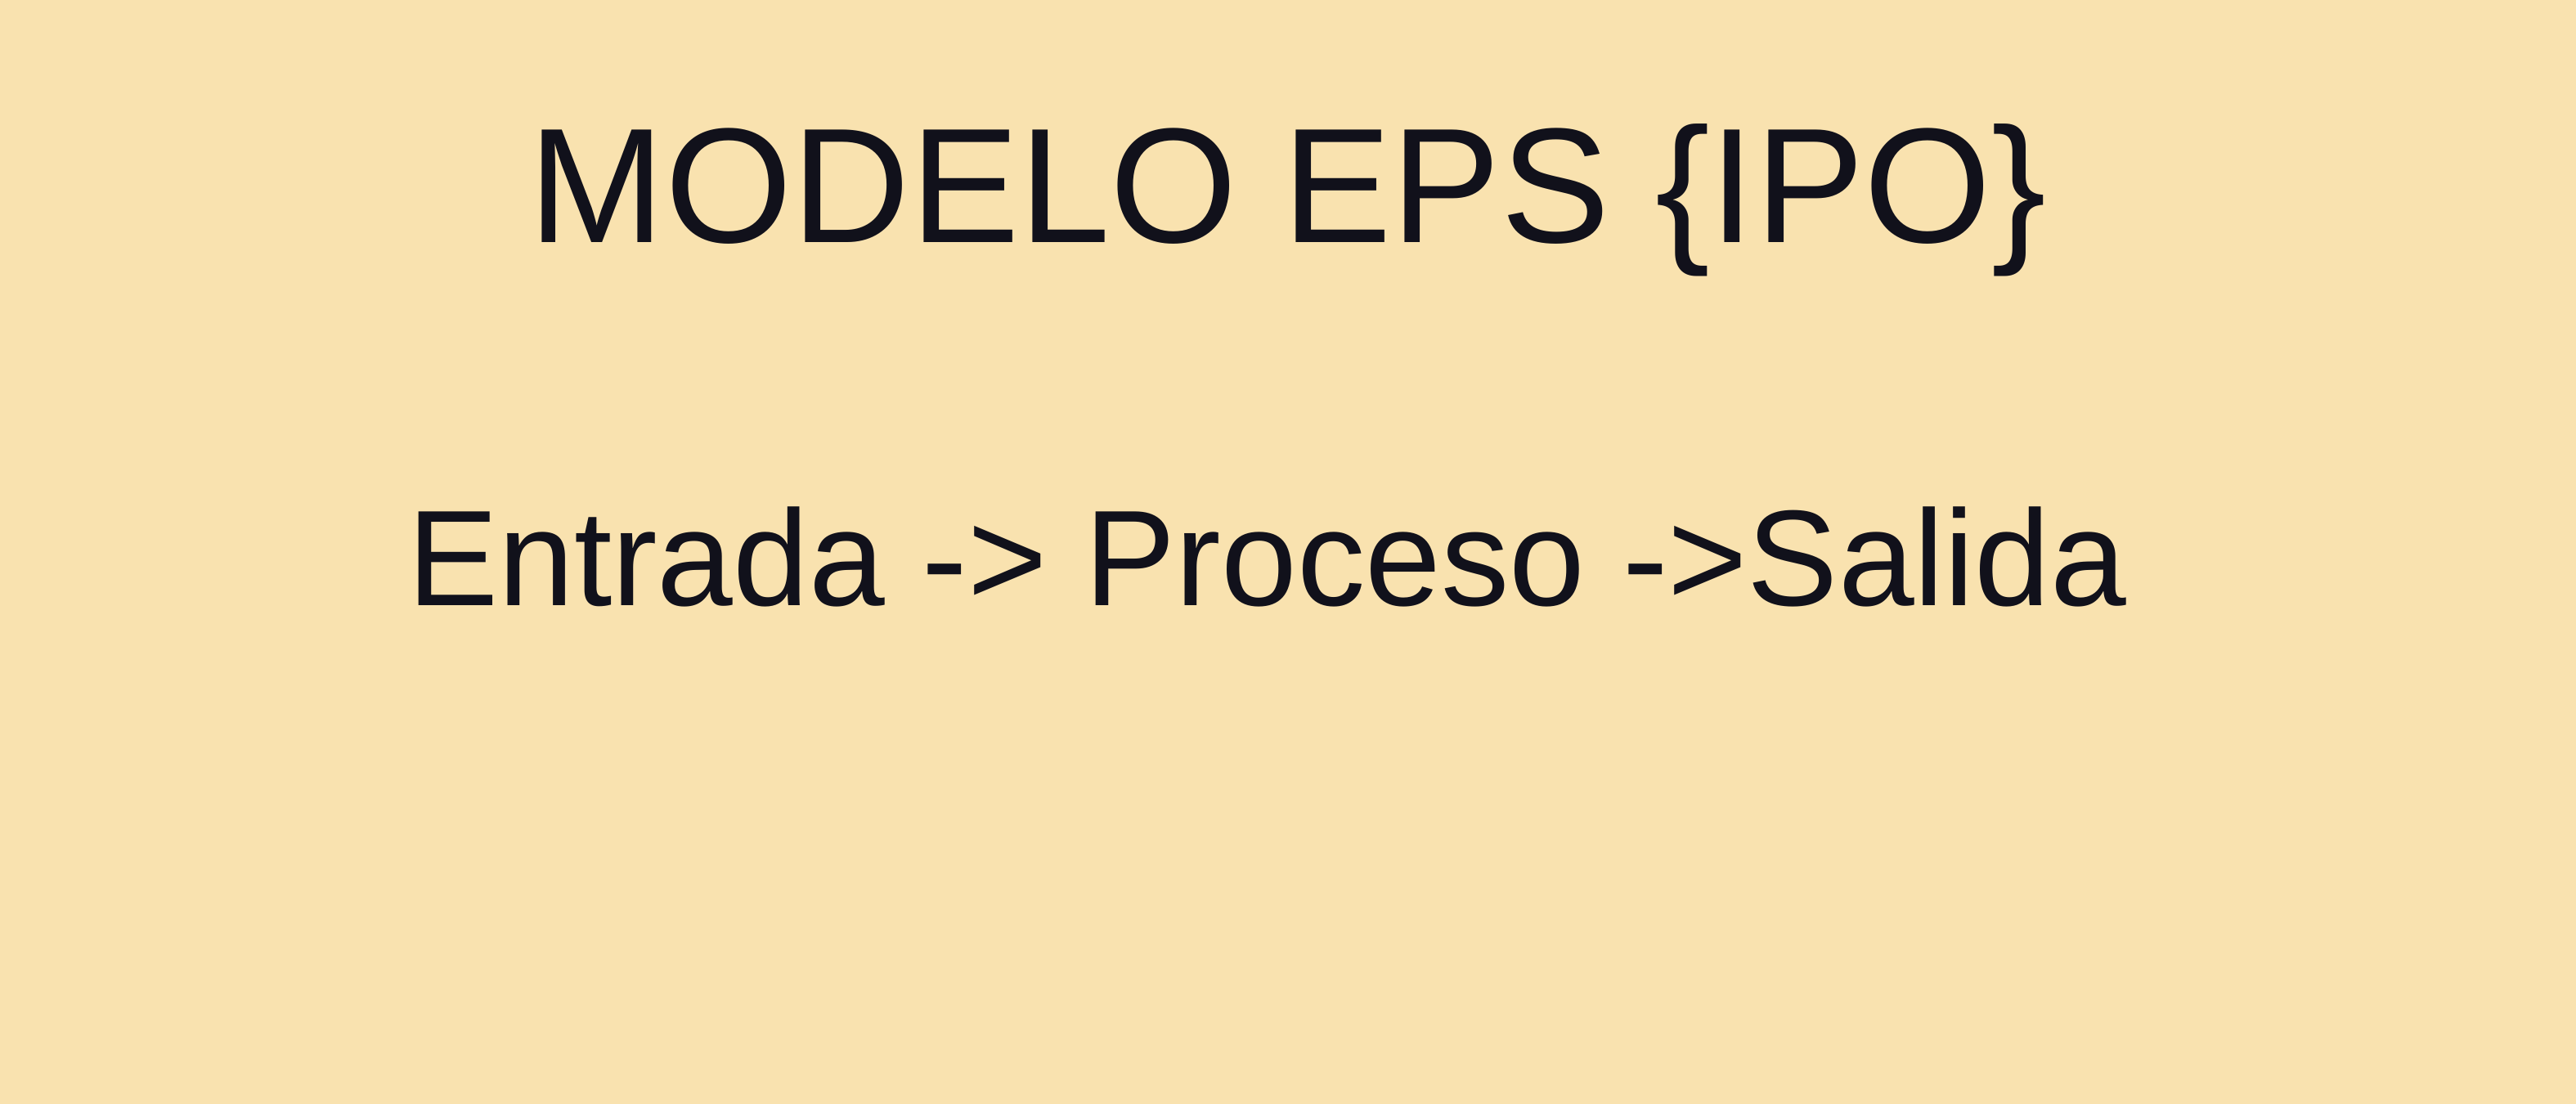

MODELO EPS {IPO}
Entrada -> Proceso ->Salida